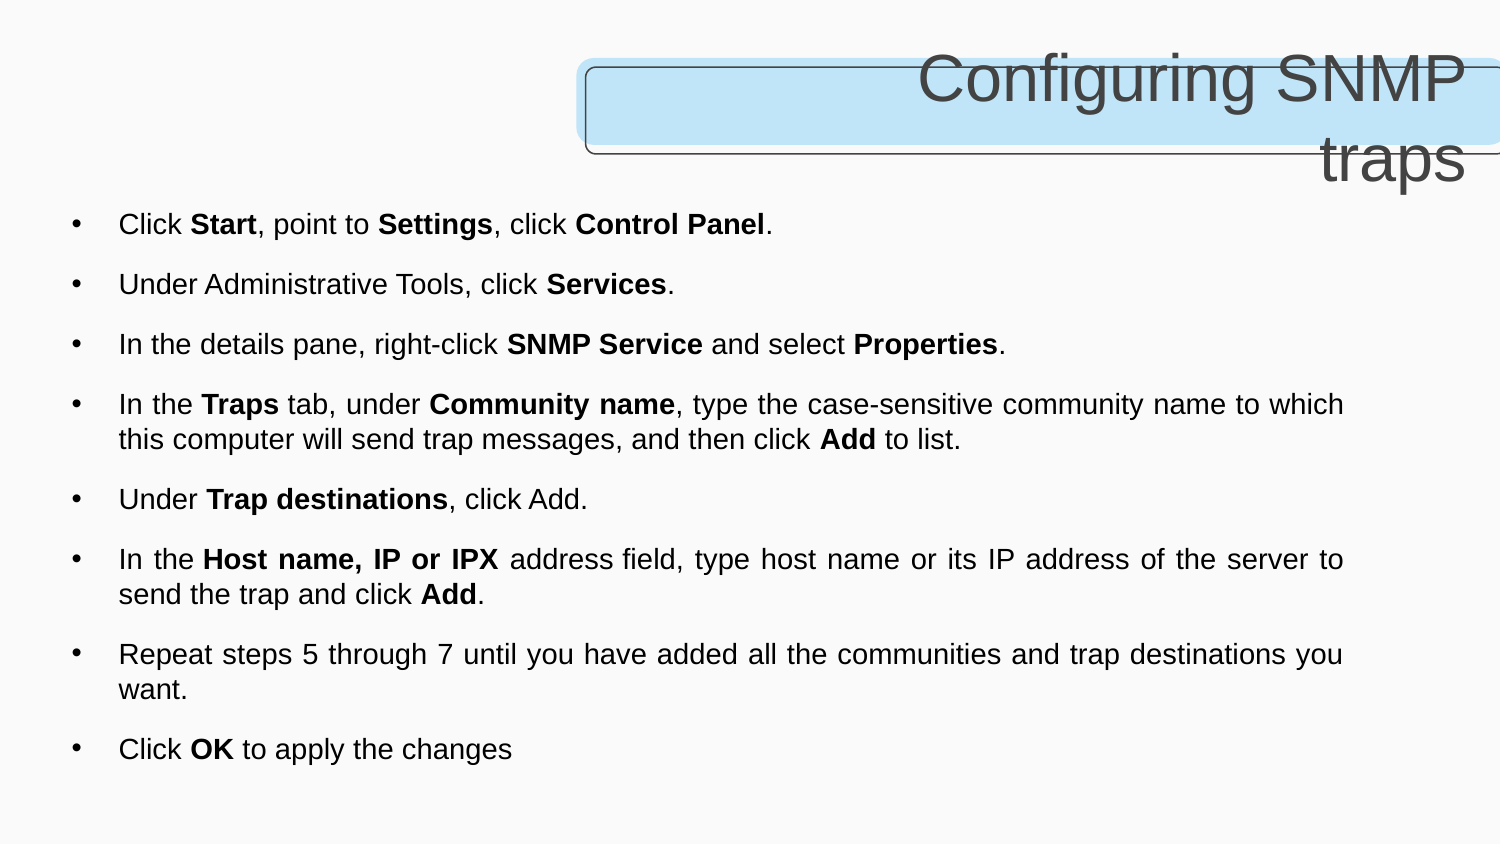

# Configuring SNMP traps
Click Start, point to Settings, click Control Panel.
Under Administrative Tools, click Services.
In the details pane, right-click SNMP Service and select Properties.
In the Traps tab, under Community name, type the case-sensitive community name to which this computer will send trap messages, and then click Add to list.
Under Trap destinations, click Add.
In the Host name, IP or IPX address field, type host name or its IP address of the server to send the trap and click Add.
Repeat steps 5 through 7 until you have added all the communities and trap destinations you want.
Click OK to apply the changes